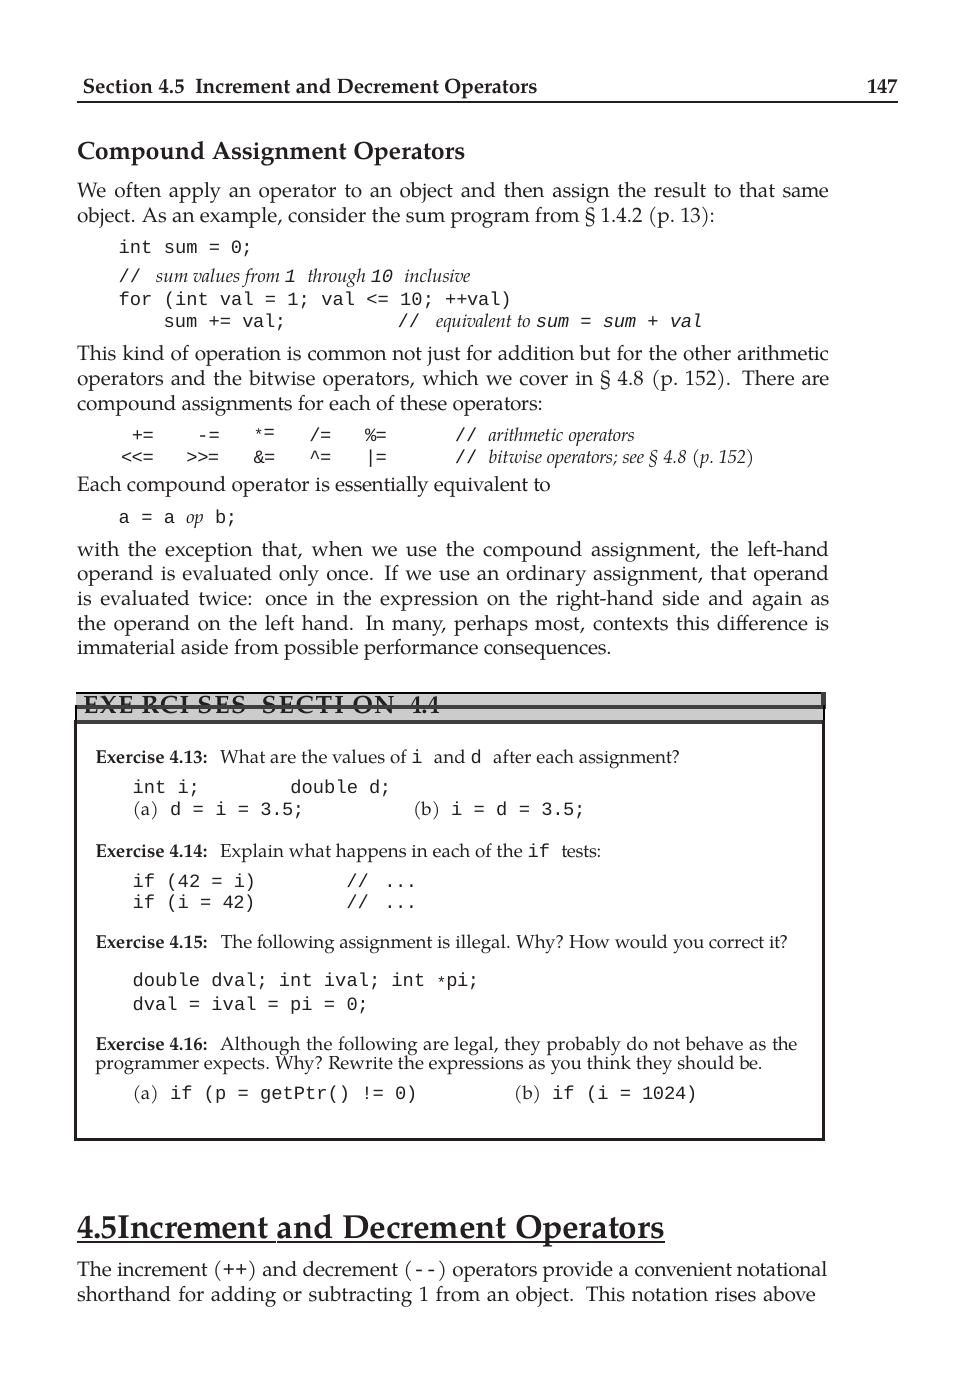

Section 4.5 Increment and Decrement Operators
147

Compound Assignment Operators
We often apply an operator to an object and then assign the result to that same object. As an example, consider the sum program from § 1.4.2 (p. 13):
int sum = 0;
// sum values from 1 through 10 inclusive
for (int val = 1; val <= 10; ++val)
sum += val;	// equivalent to sum = sum + val
This kind of operation is common not just for addition but for the other arithmetic operators and the bitwise operators, which we cover in § 4.8 (p. 152). There are compound assignments for each of these operators:

Each compound operator is essentially equivalent to
a = a op b;
with the exception that, when we use the compound assignment, the left-hand operand is evaluated only once. If we use an ordinary assignment, that operand is evaluated twice: once in the expression on the right-hand side and again as the operand on the left hand. In many, perhaps most, contexts this difference is immaterial aside from possible performance consequences.
| += | -= | \*= | /= | %= | // arithmetic operators |
| --- | --- | --- | --- | --- | --- |
| <<= | >>= | &= | ^= | |= | // bitwise operators; see § 4.8 (p. 152) |
|  |
| --- |
| Exe rci ses Secti on 4.4 |
| Exercise 4.13: What are the values of i and d after each assignment? int i; double d; (a) d = i = 3.5; (b) i = d = 3.5; Exercise 4.14: Explain what happens in each of the if tests: if (42 = i) // ... if (i = 42) // ... Exercise 4.15: The following assignment is illegal. Why? How would you correct it? double dval; int ival; int \*pi; dval = ival = pi = 0; Exercise 4.16: Although the following are legal, they probably do not behave as the programmer expects. Why? Rewrite the expressions as you think they should be. (a) if (p = getPtr() != 0) (b) if (i = 1024) |
4.5	Increment and Decrement Operators
The increment (++) and decrement (--) operators provide a convenient notational shorthand for adding or subtracting 1 from an object. This notation rises above